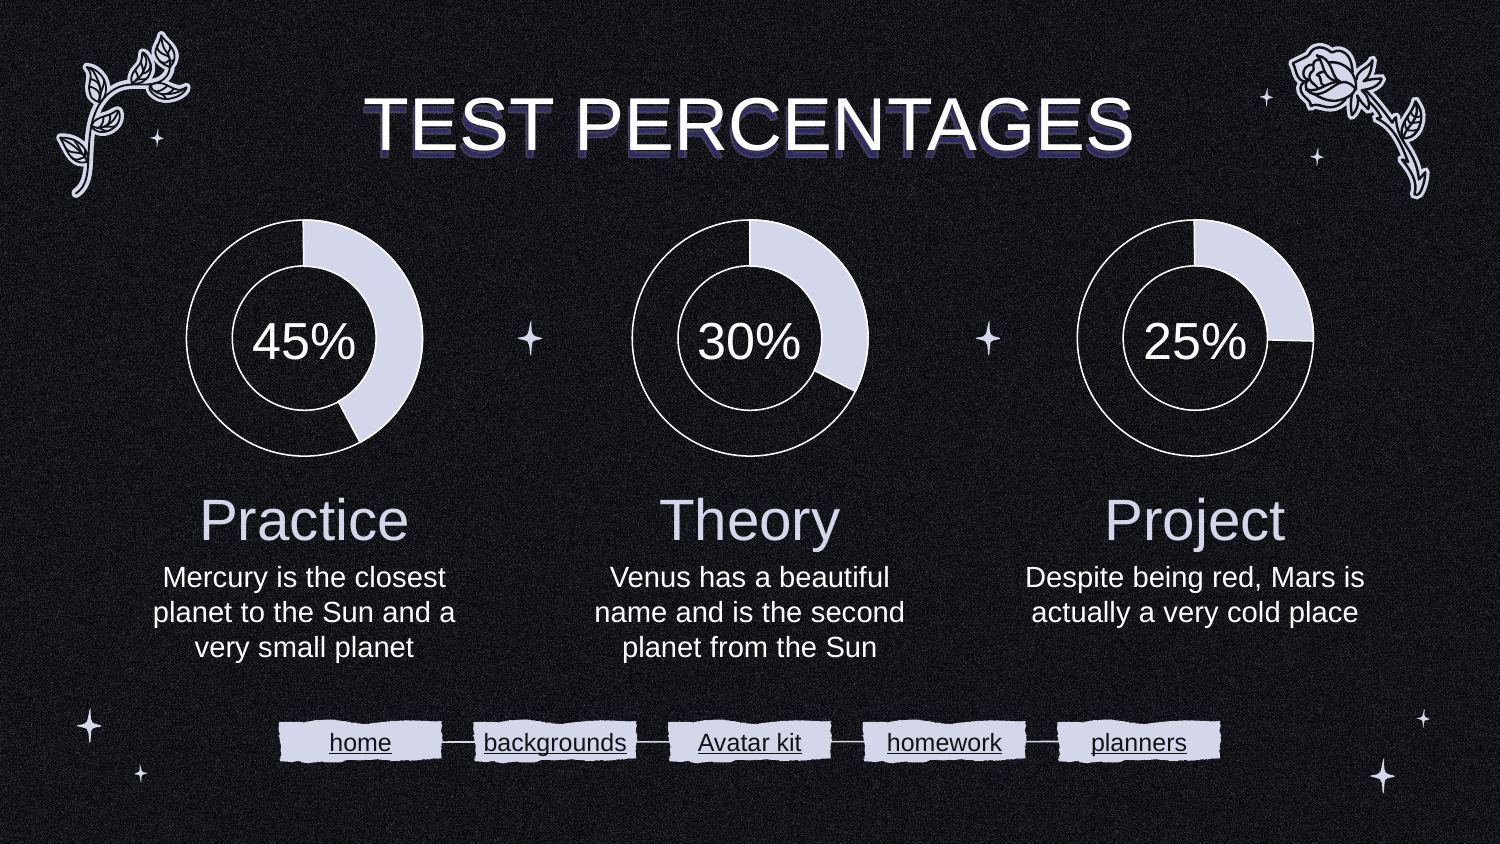

TEST PERCENTAGES

# 45%
30%
25%
Practice
Theory
Project
Mercury is the closest planet to the Sun and a very small planet
Venus has a beautiful name and is the second planet from the Sun
Despite being red, Mars is actually a very cold place

home
backgrounds
Avatar kit
homework
planners